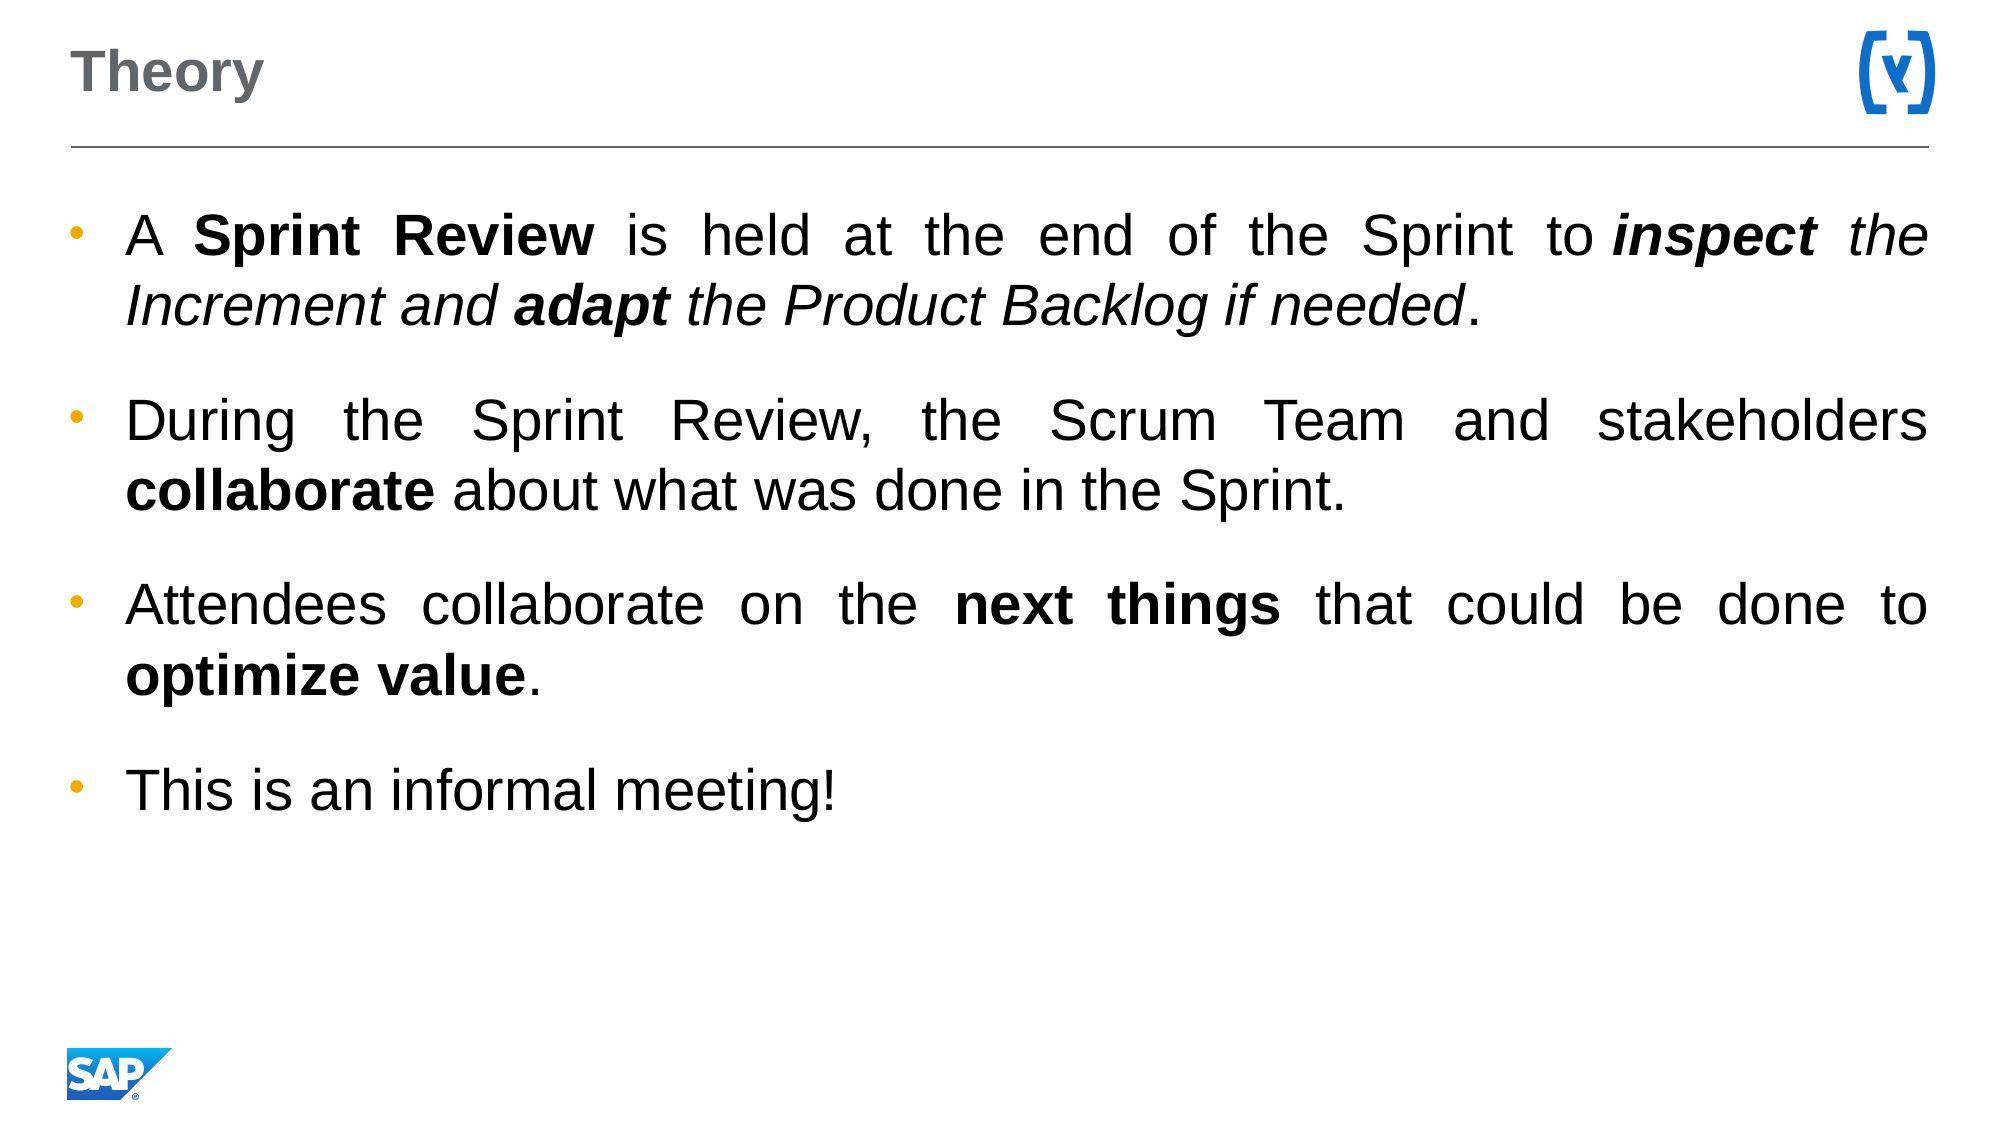

# Theory
A Sprint Review is held at the end of the Sprint to inspect the Increment and adapt the Product Backlog if needed.
During the Sprint Review, the Scrum Team and stakeholders collaborate about what was done in the Sprint.
Attendees collaborate on the next things that could be done to optimize value.
This is an informal meeting!